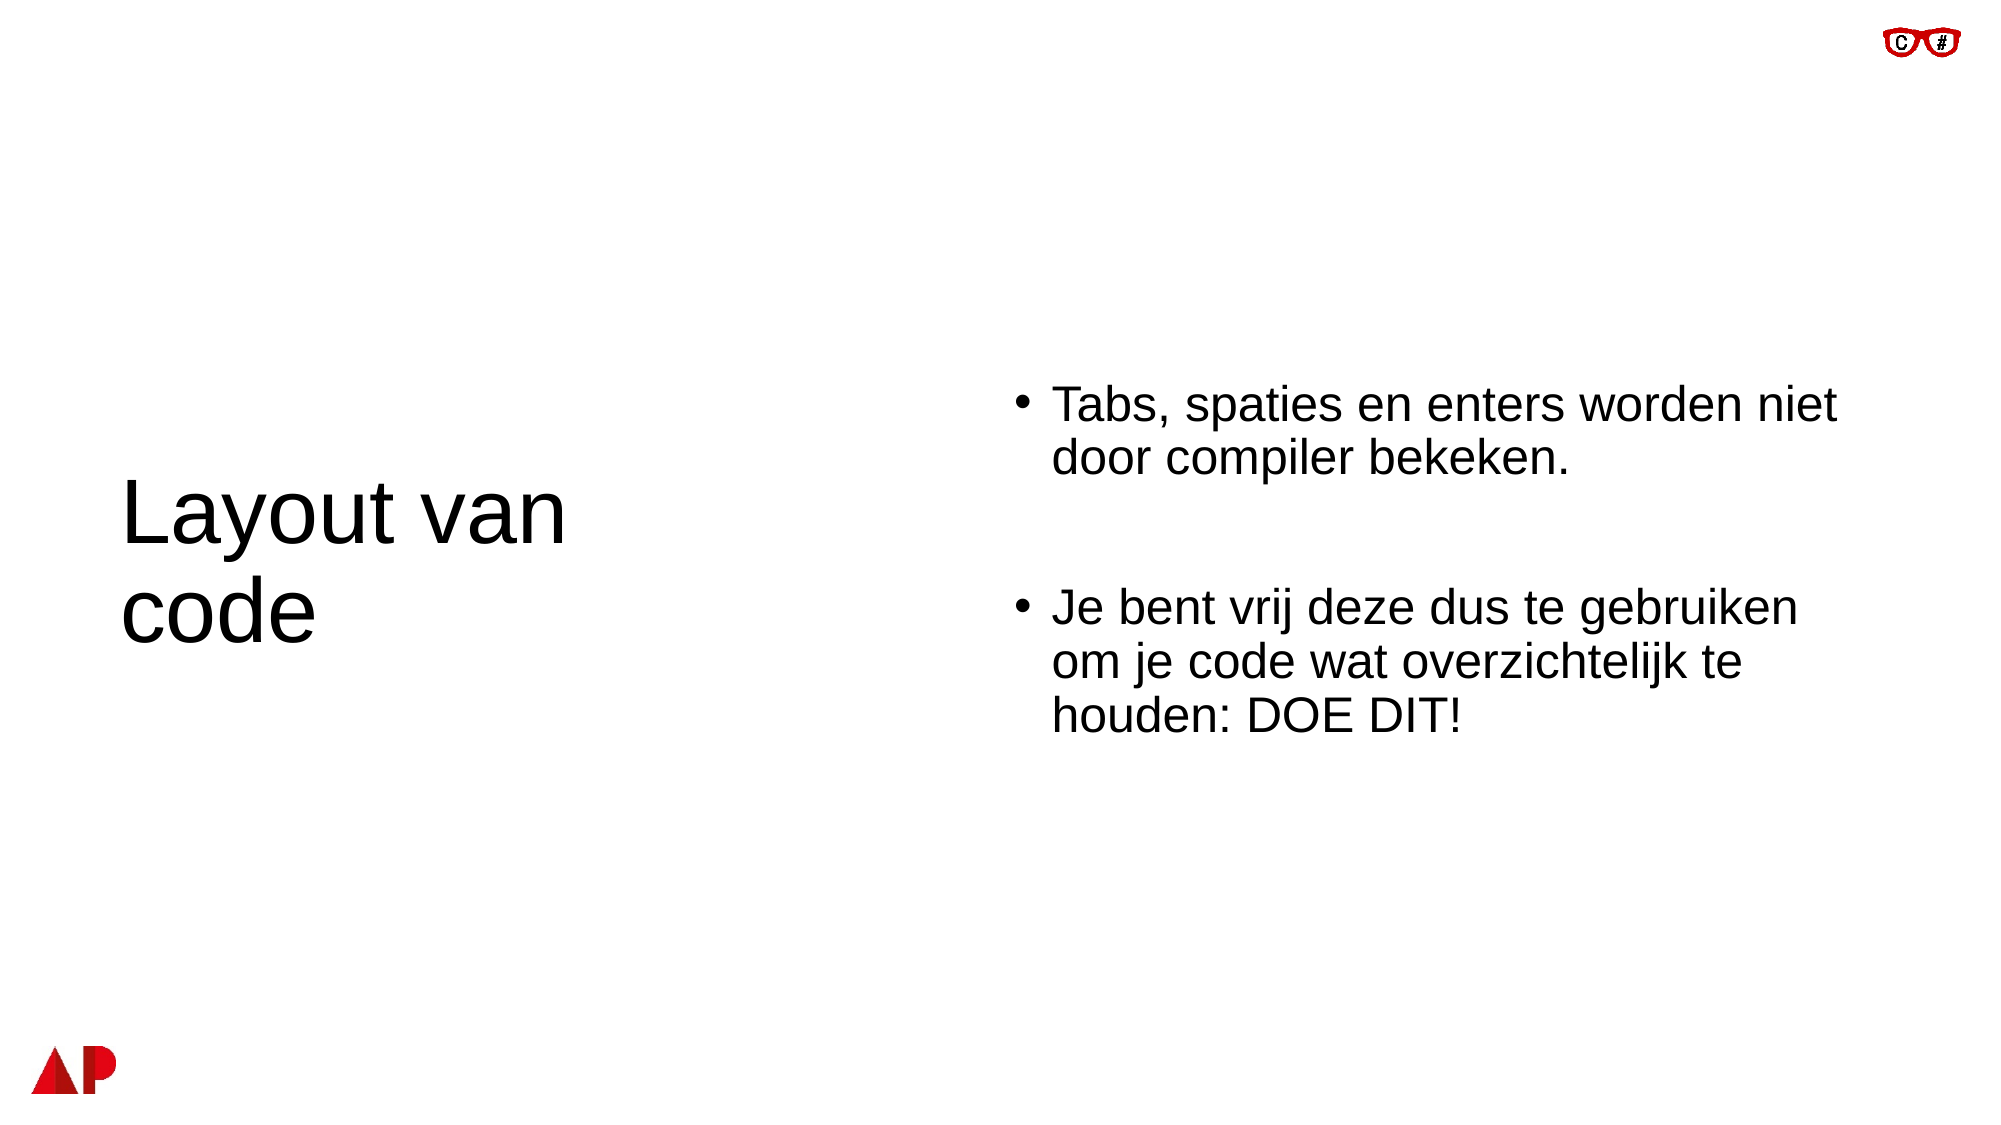

Tabs, spaties en enters worden niet door compiler bekeken.

Je bent vrij deze dus te gebruiken om je code wat overzichtelijk te houden: DOE DIT!
# Layout van code